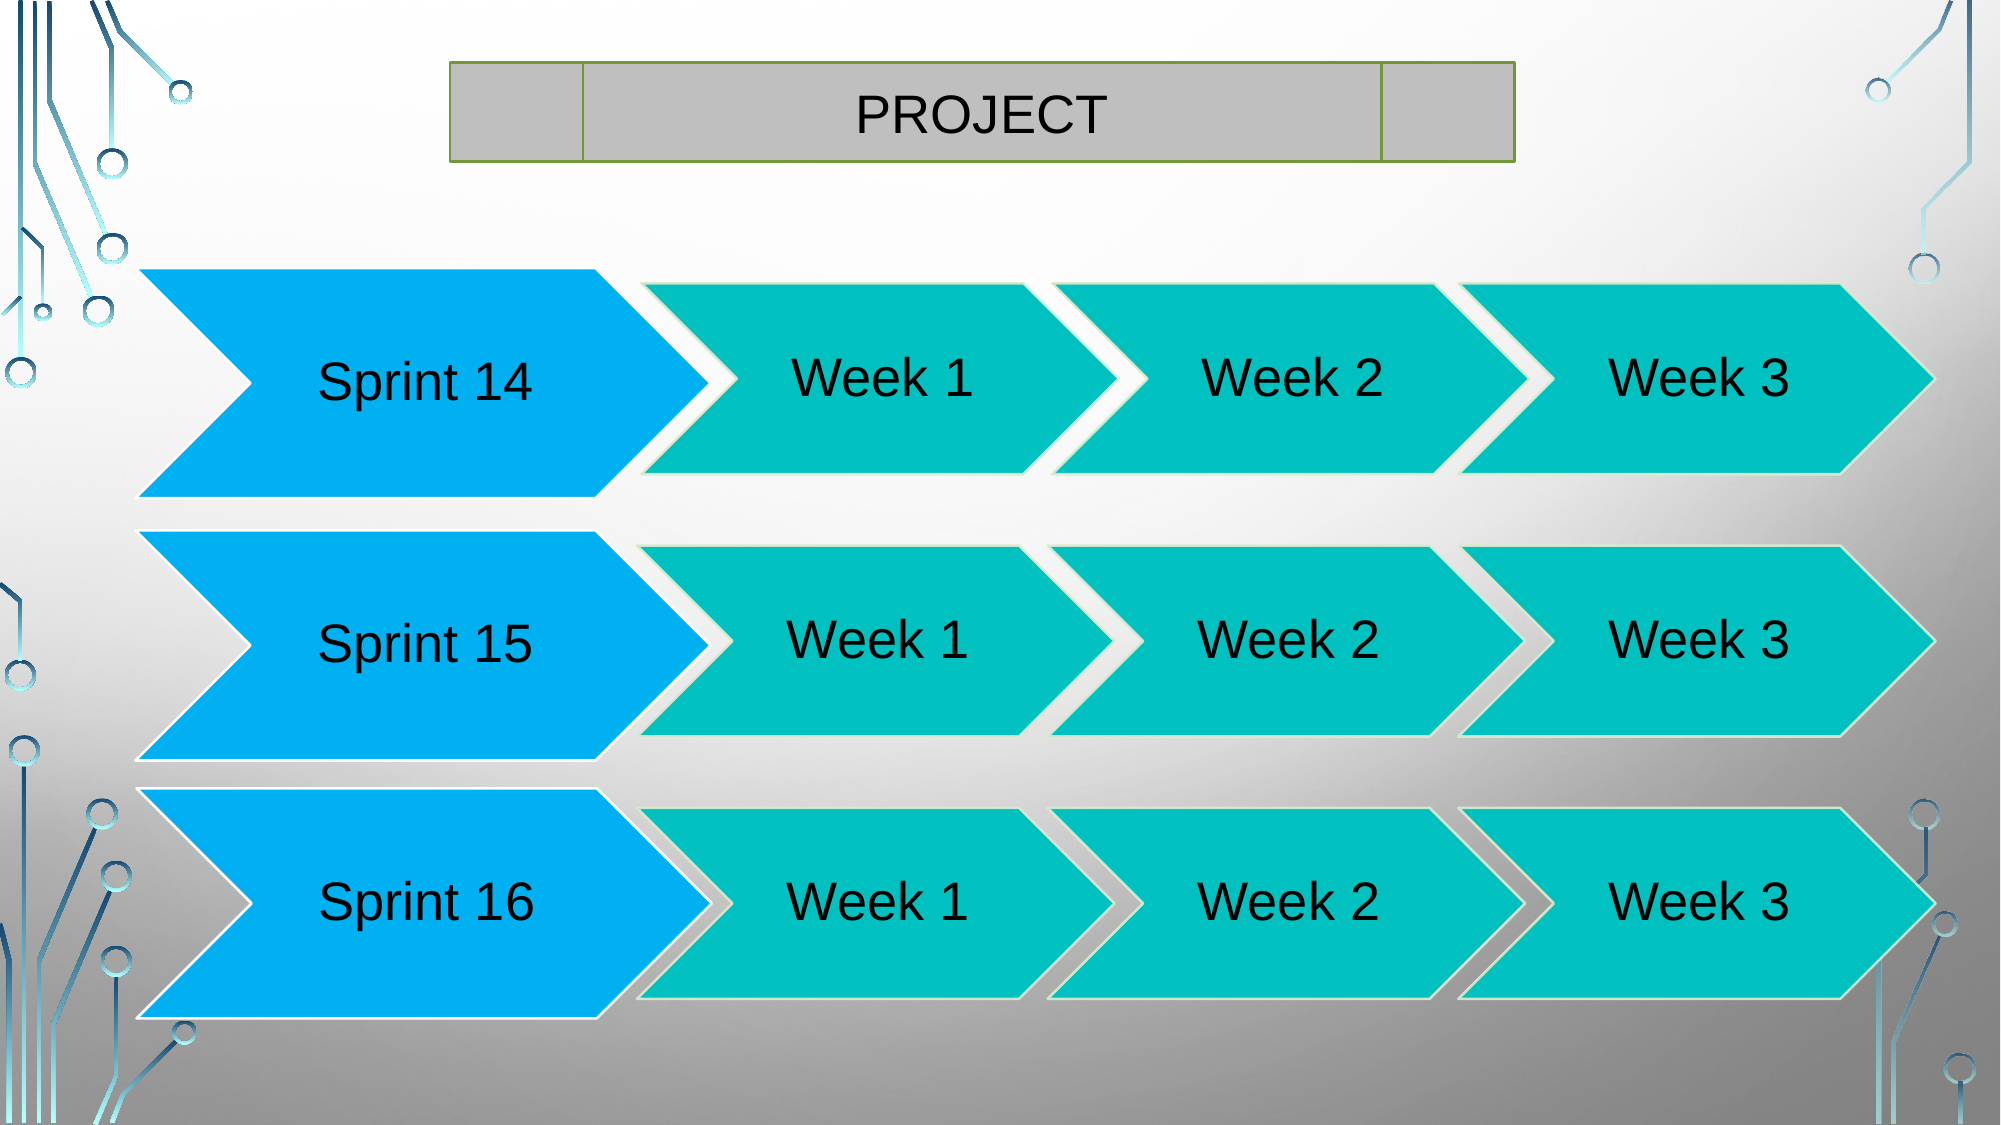

PROJECT
Sprint 14
Week 1
Week 2
Week 3
Sprint 15
Week 1
Week 2
Week 3
Sprint 16
Week 1
Week 2
Week 3